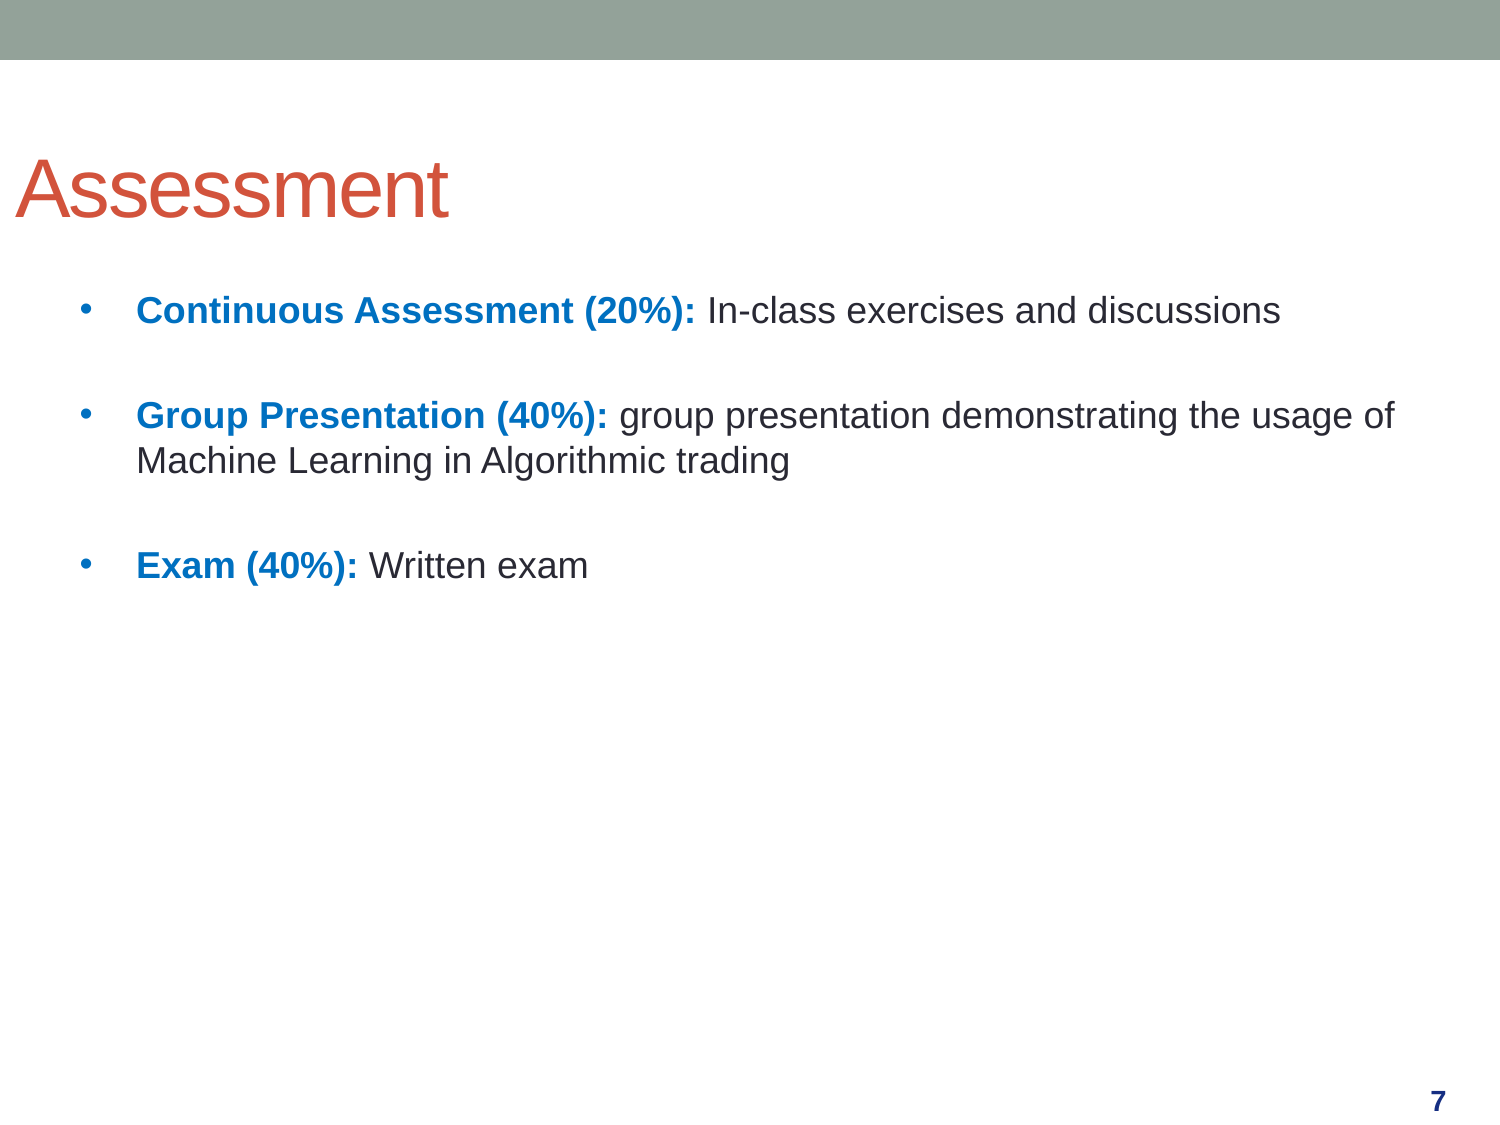

Assessment
Continuous Assessment (20%): In-class exercises and discussions

Group Presentation (40%): group presentation demonstrating the usage of Machine Learning in Algorithmic trading

Exam (40%): Written exam

7